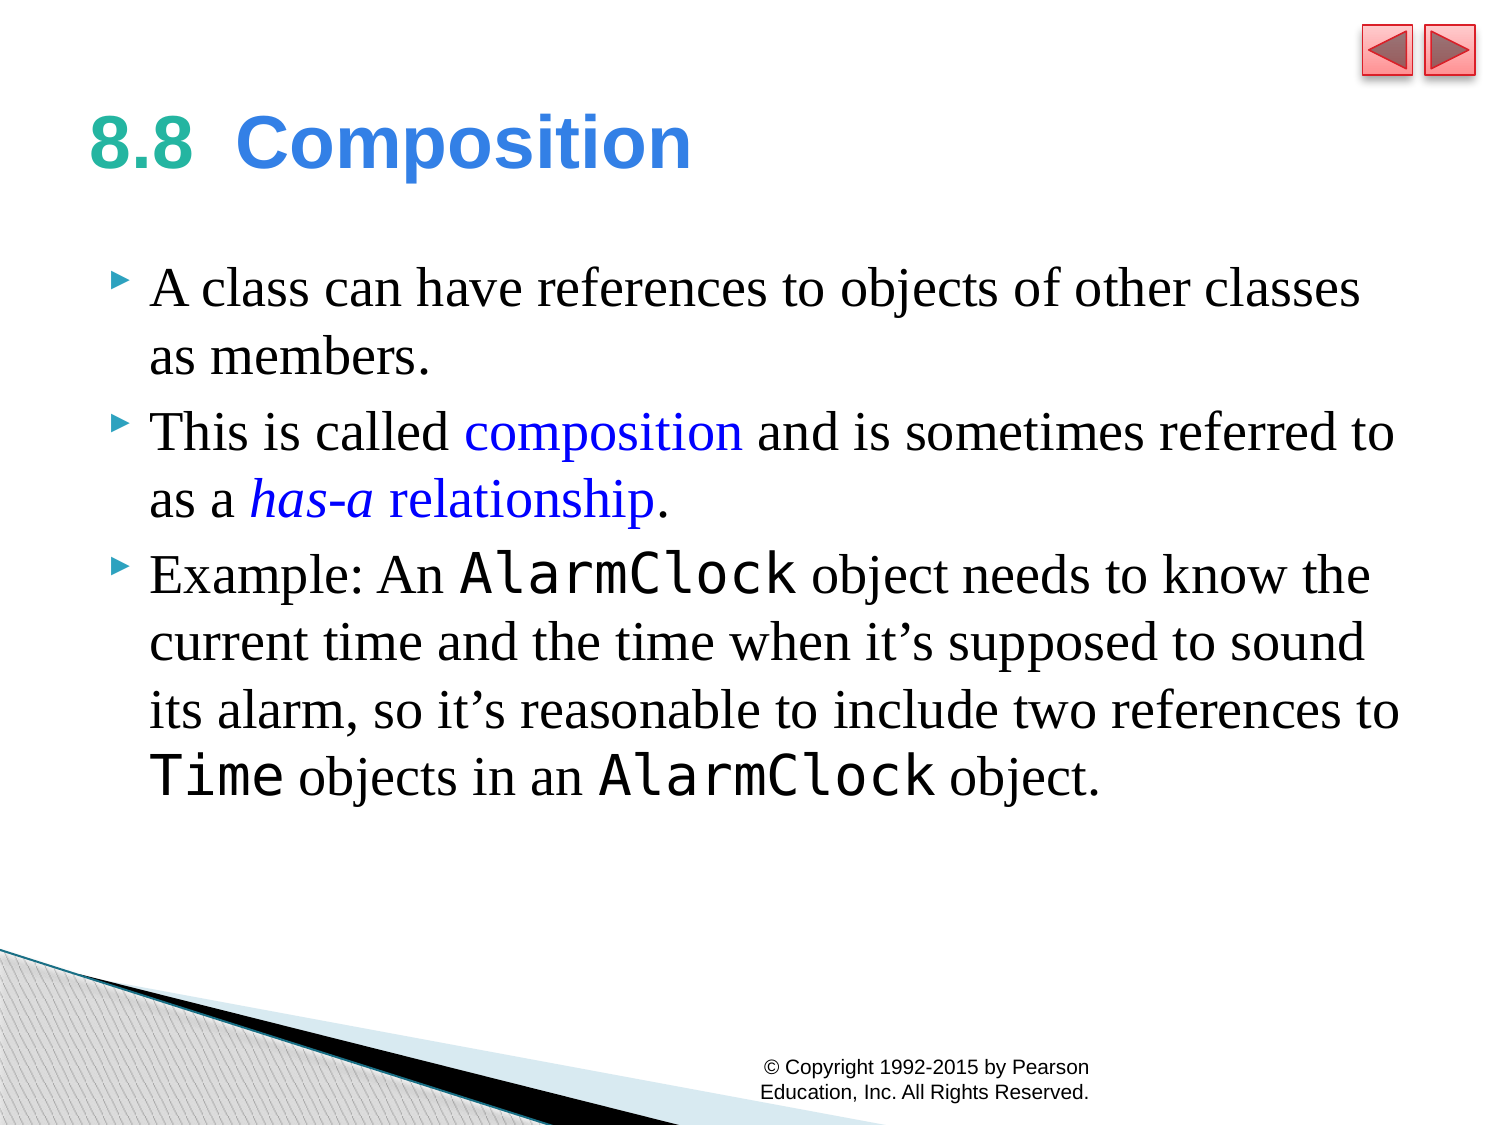

# 8.8  Composition
A class can have references to objects of other classes as members.
This is called composition and is sometimes referred to as a has-a relationship.
Example: An AlarmClock object needs to know the current time and the time when it’s supposed to sound its alarm, so it’s reasonable to include two references to Time objects in an AlarmClock object.
© Copyright 1992-2015 by Pearson Education, Inc. All Rights Reserved.